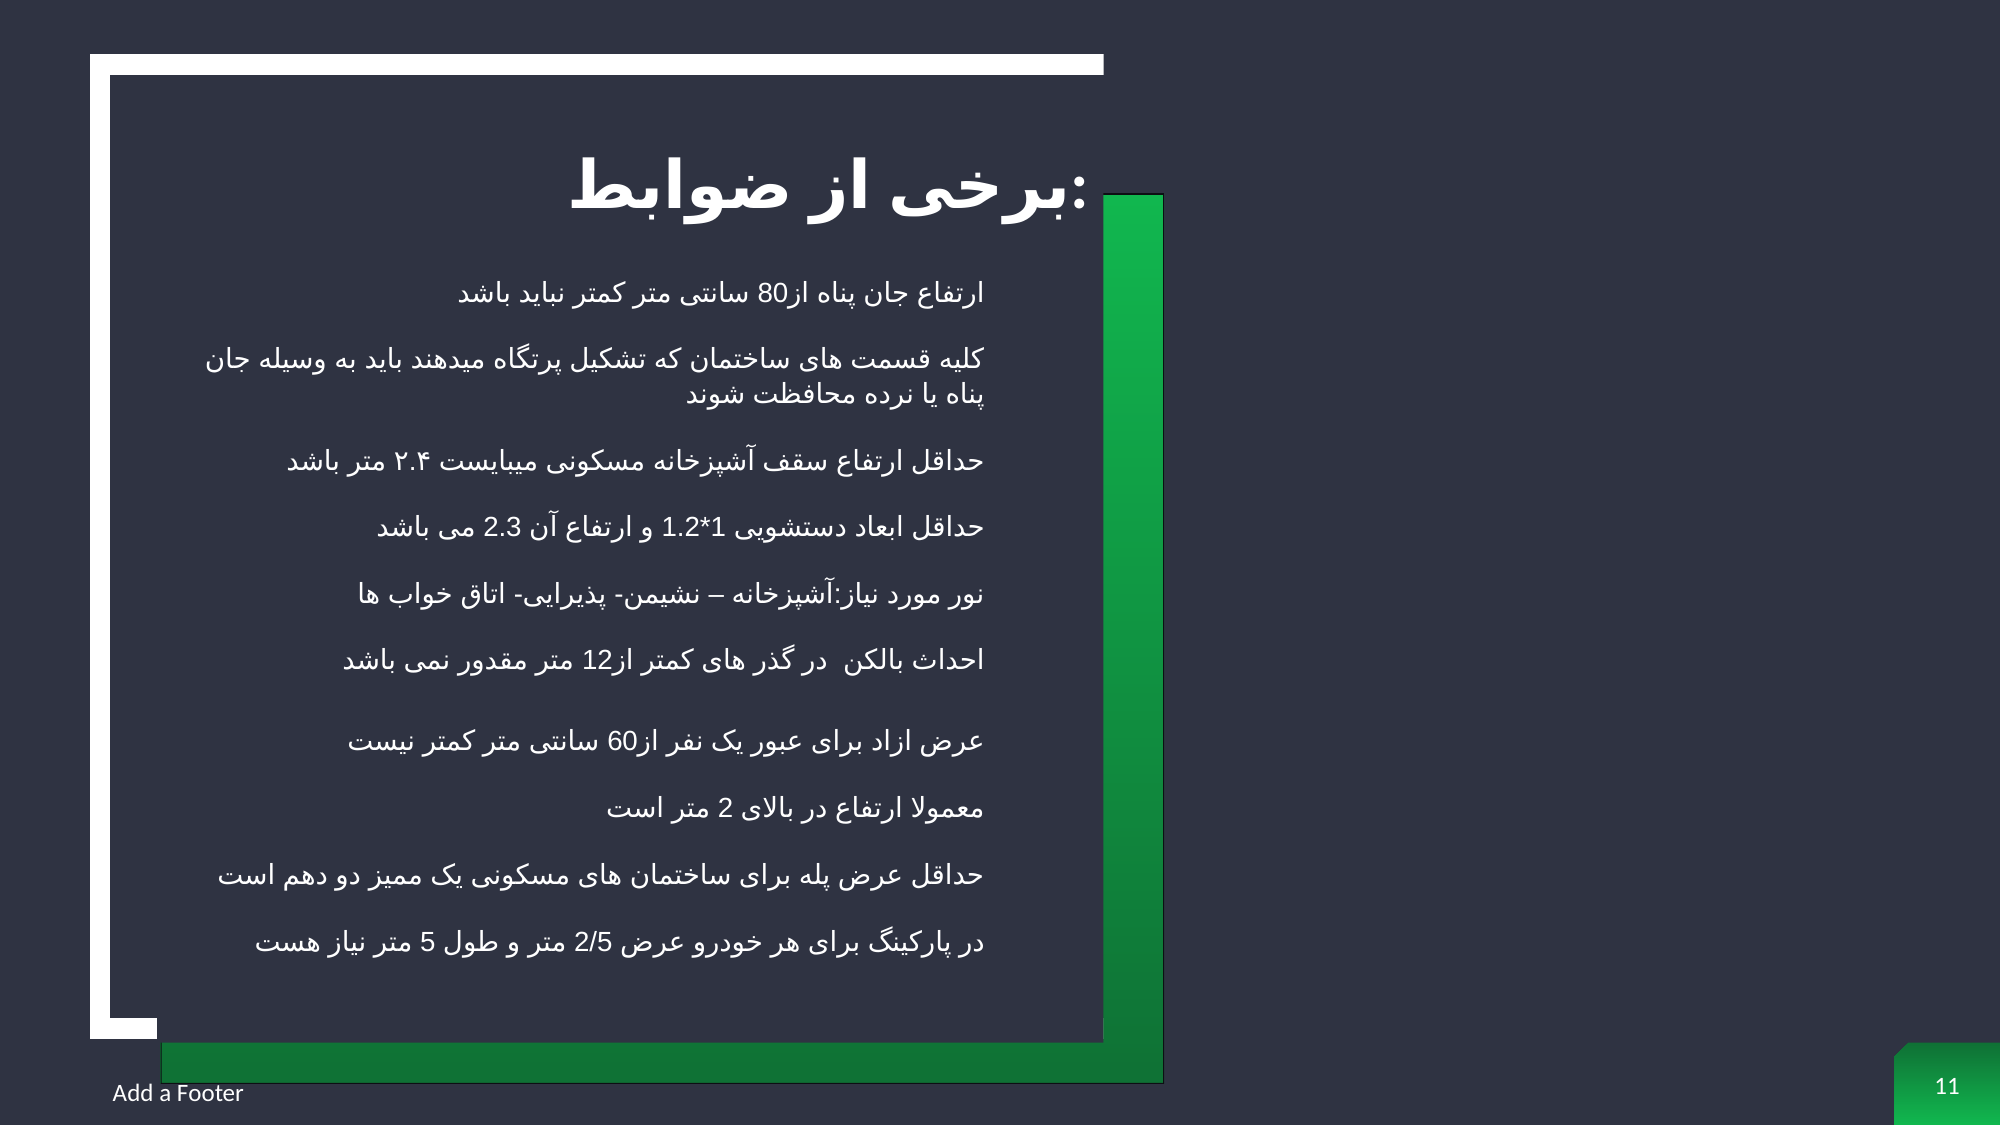

# برخی از ضوابط:
ارتفاع جان پناه از80 سانتی متر کمتر نباید باشد
کلیه قسمت های ساختمان که تشکیل پرتگاه میدهند باید به وسیله جان پناه یا نرده محافظت شوند
حداقل ارتفاع سقف آشپزخانه مسکونی میبایست ۲.۴ متر باشد
حداقل ابعاد دستشویی 1*1.2 و ارتفاع آن 2.3 می باشد
نور مورد نیاز:آشپزخانه – نشیمن- پذیرایی- اتاق خواب ها
احداث بالکن  در گذر های کمتر از12 متر مقدور نمی باشد
عرض ازاد برای عبور یک نفر از60 سانتی متر کمتر نیست
معمولا ارتفاع در بالای 2 متر است
حداقل عرض پله برای ساختمان های مسکونی یک ممیز دو دهم است
در پارکینگ برای هر خودرو عرض 2/5 متر و طول 5 متر نیاز هست
11
Add a Footer